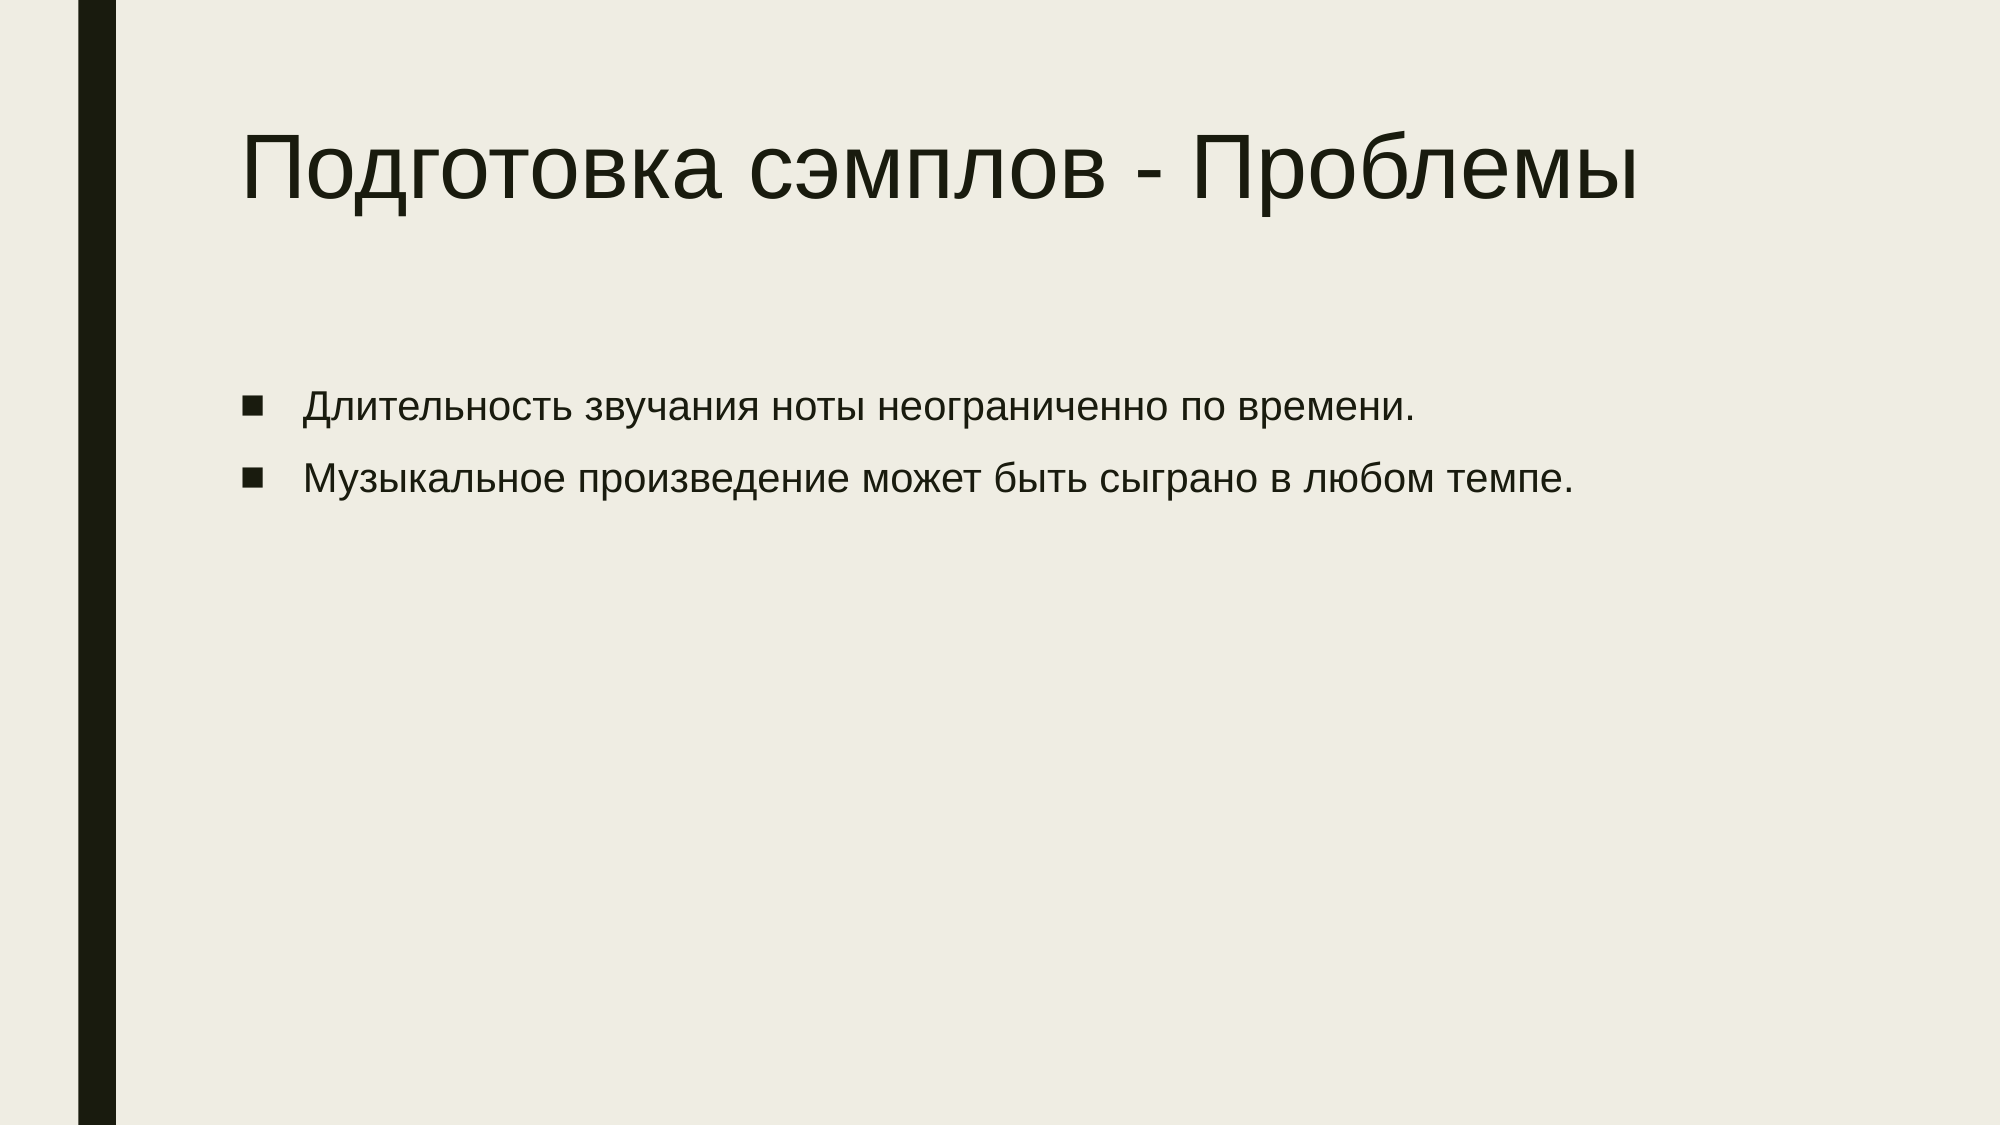

# Подготовка сэмплов - Проблемы
Длительность звучания ноты неограниченно по времени.
Музыкальное произведение может быть сыграно в любом темпе.